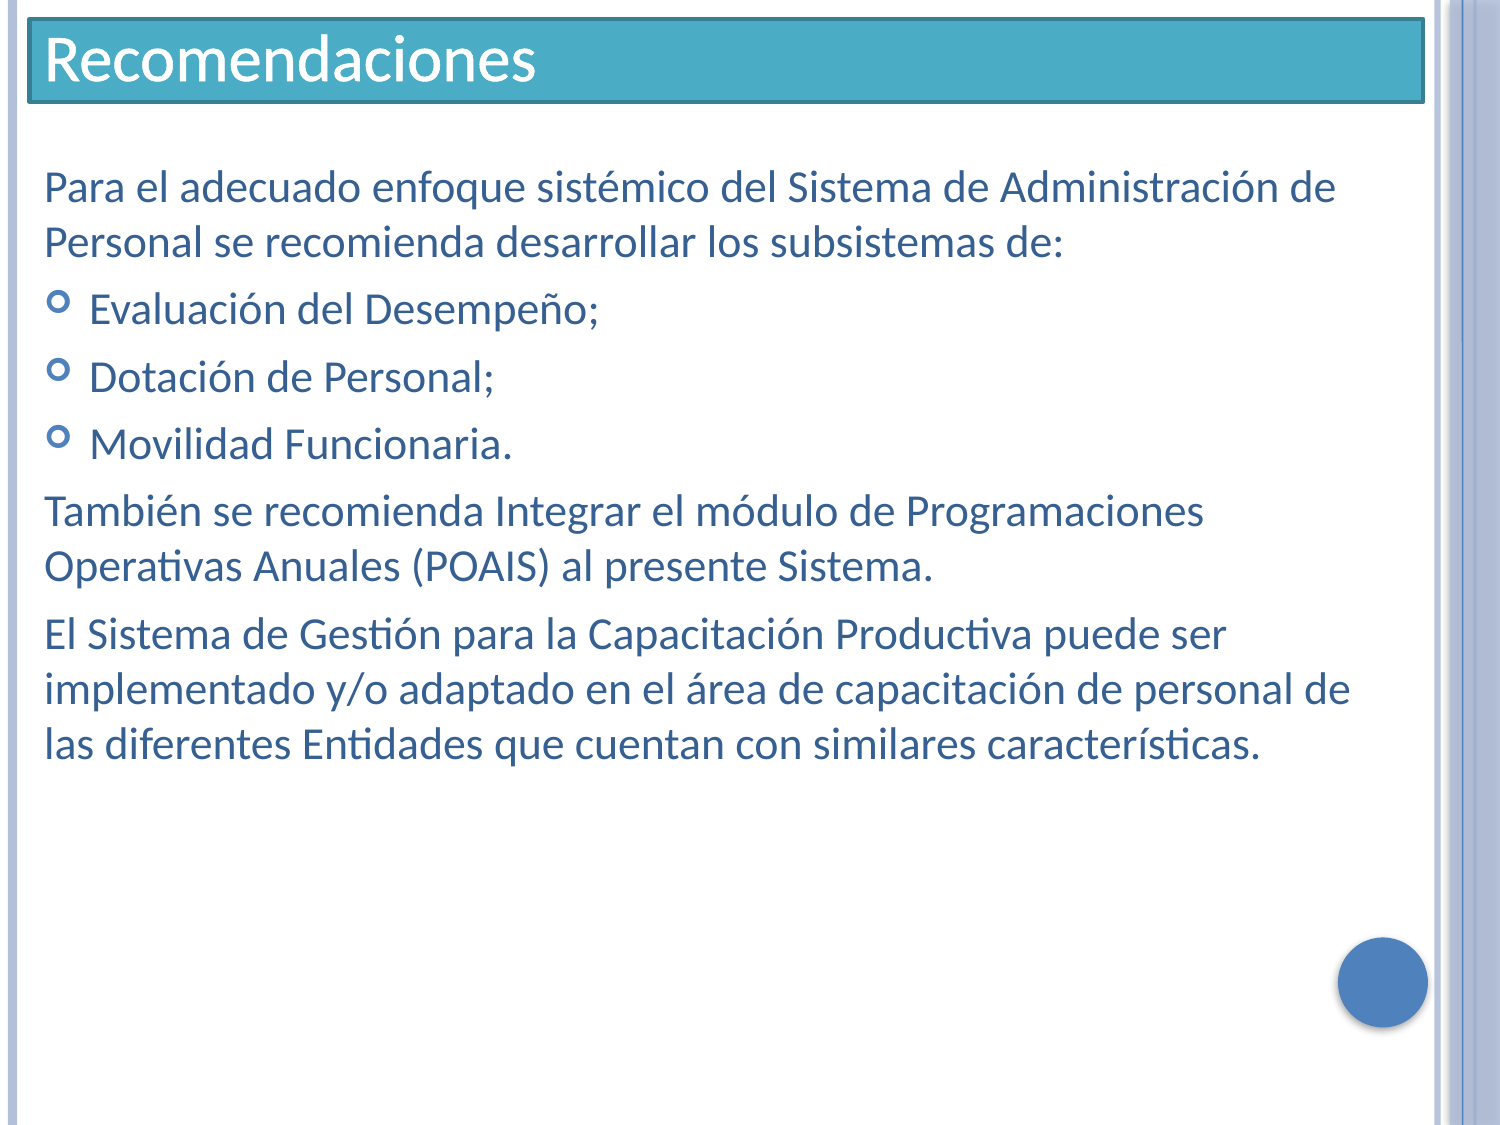

Recomendaciones
Para el adecuado enfoque sistémico del Sistema de Administración de Personal se recomienda desarrollar los subsistemas de:
Evaluación del Desempeño;
Dotación de Personal;
Movilidad Funcionaria.
También se recomienda Integrar el módulo de Programaciones Operativas Anuales (POAIS) al presente Sistema.
El Sistema de Gestión para la Capacitación Productiva puede ser implementado y/o adaptado en el área de capacitación de personal de las diferentes Entidades que cuentan con similares características.